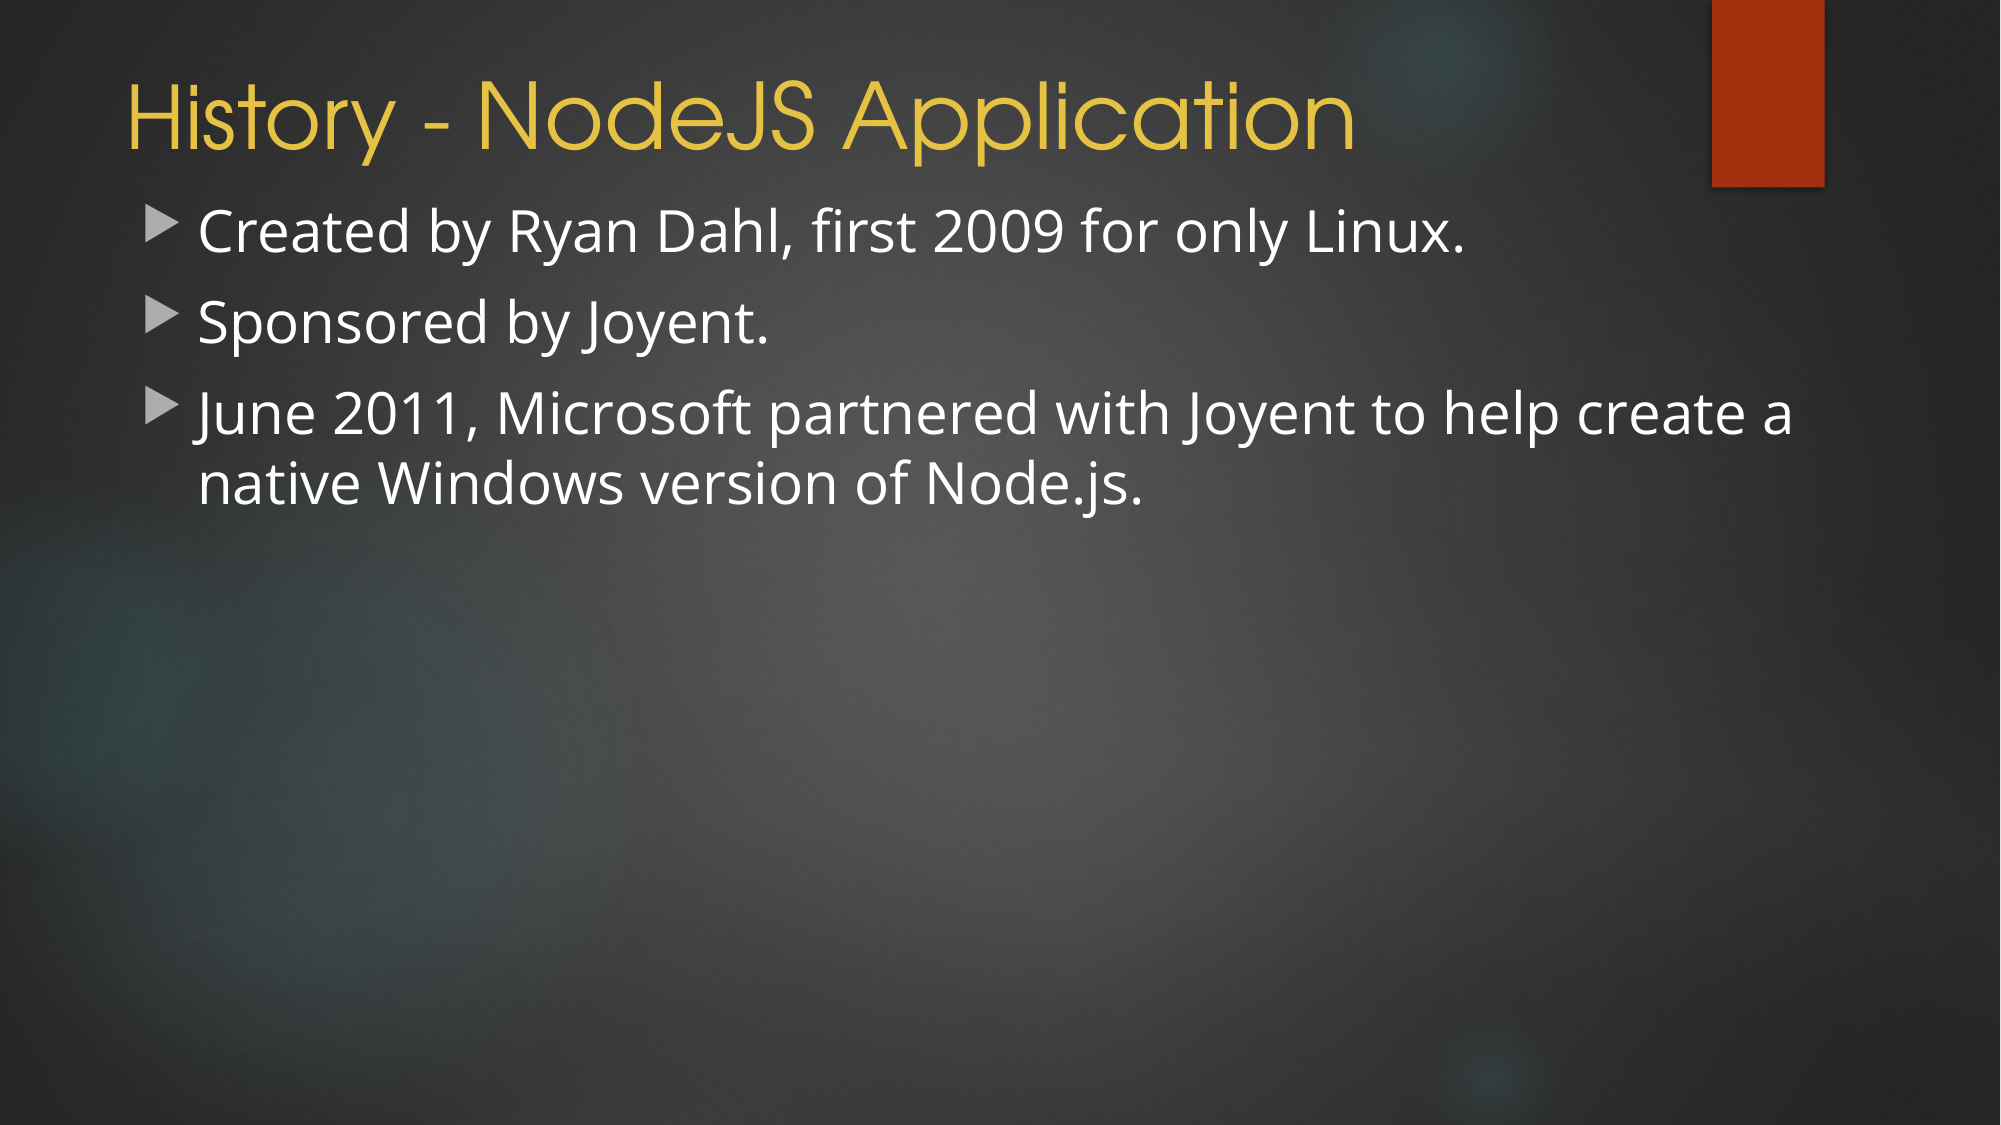

# History - NodeJS Application
Created by Ryan Dahl, first 2009 for only Linux.
Sponsored by Joyent.
June 2011, Microsoft partnered with Joyent to help create a native Windows version of Node.js.